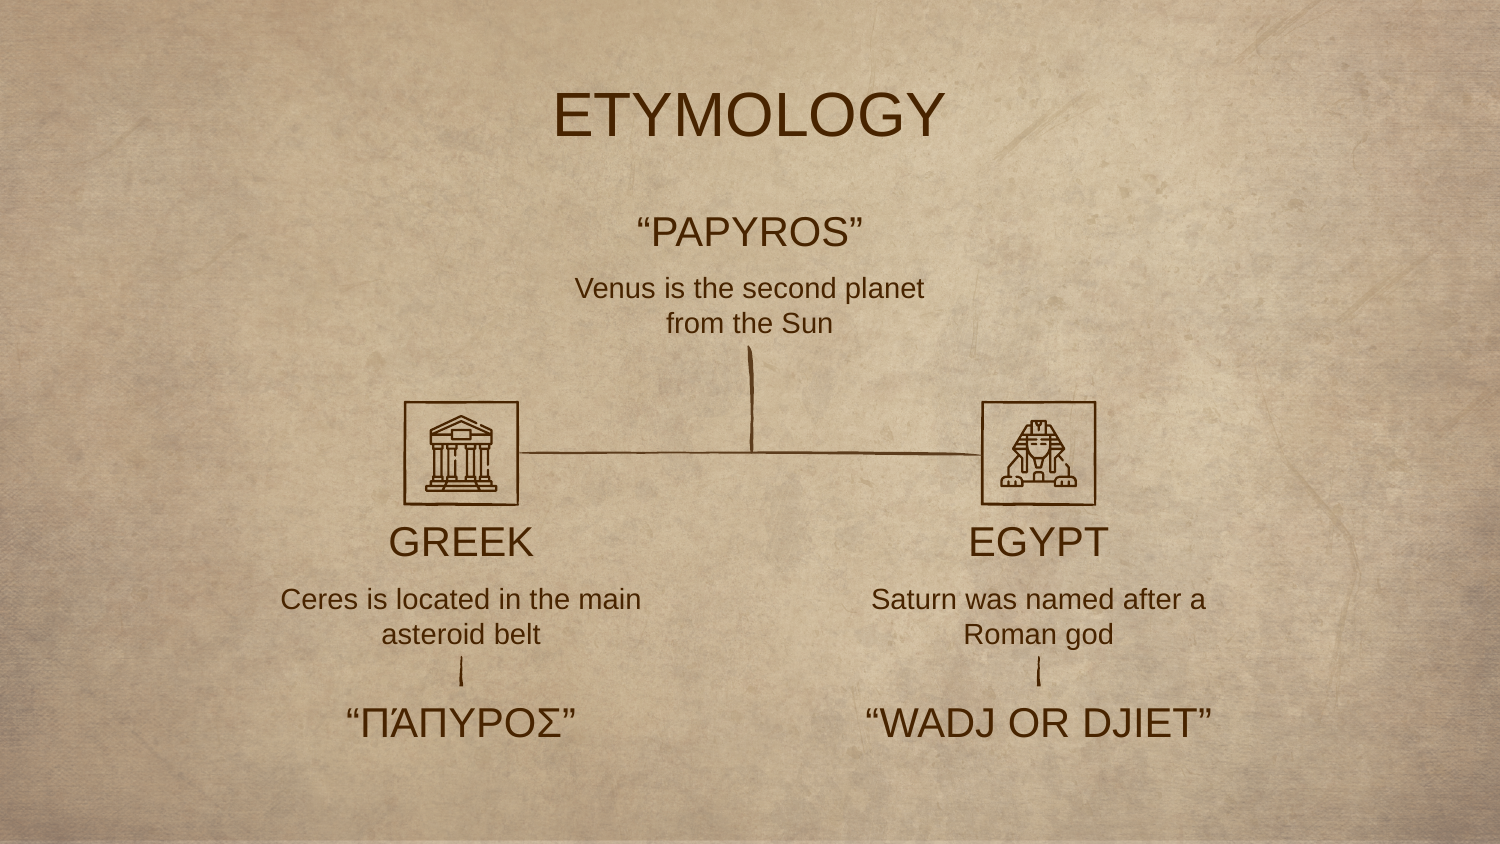

# ETYMOLOGY
“PAPYROS”

Venus is the second planet from the Sun

GREEK
EGYPT
Ceres is located in the main asteroid belt
Saturn was named after a Roman god

“ΠΆΠΥΡΟΣ”
“WADJ OR DJIET”